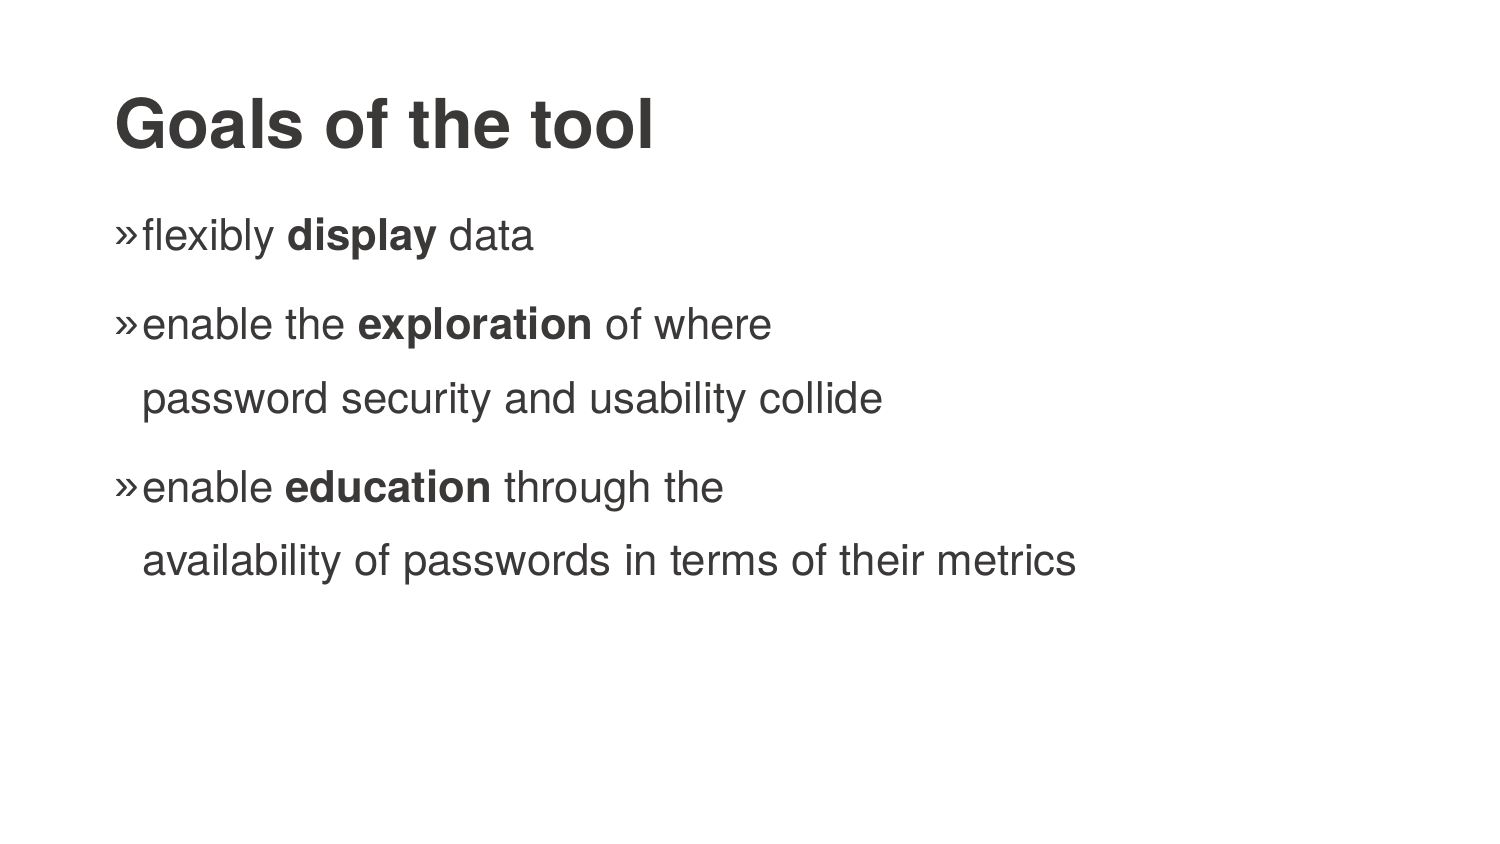

# Goals of the tool
flexibly display data
enable the exploration of where
password security and usability collide
enable education through the
availability of passwords in terms of their metrics